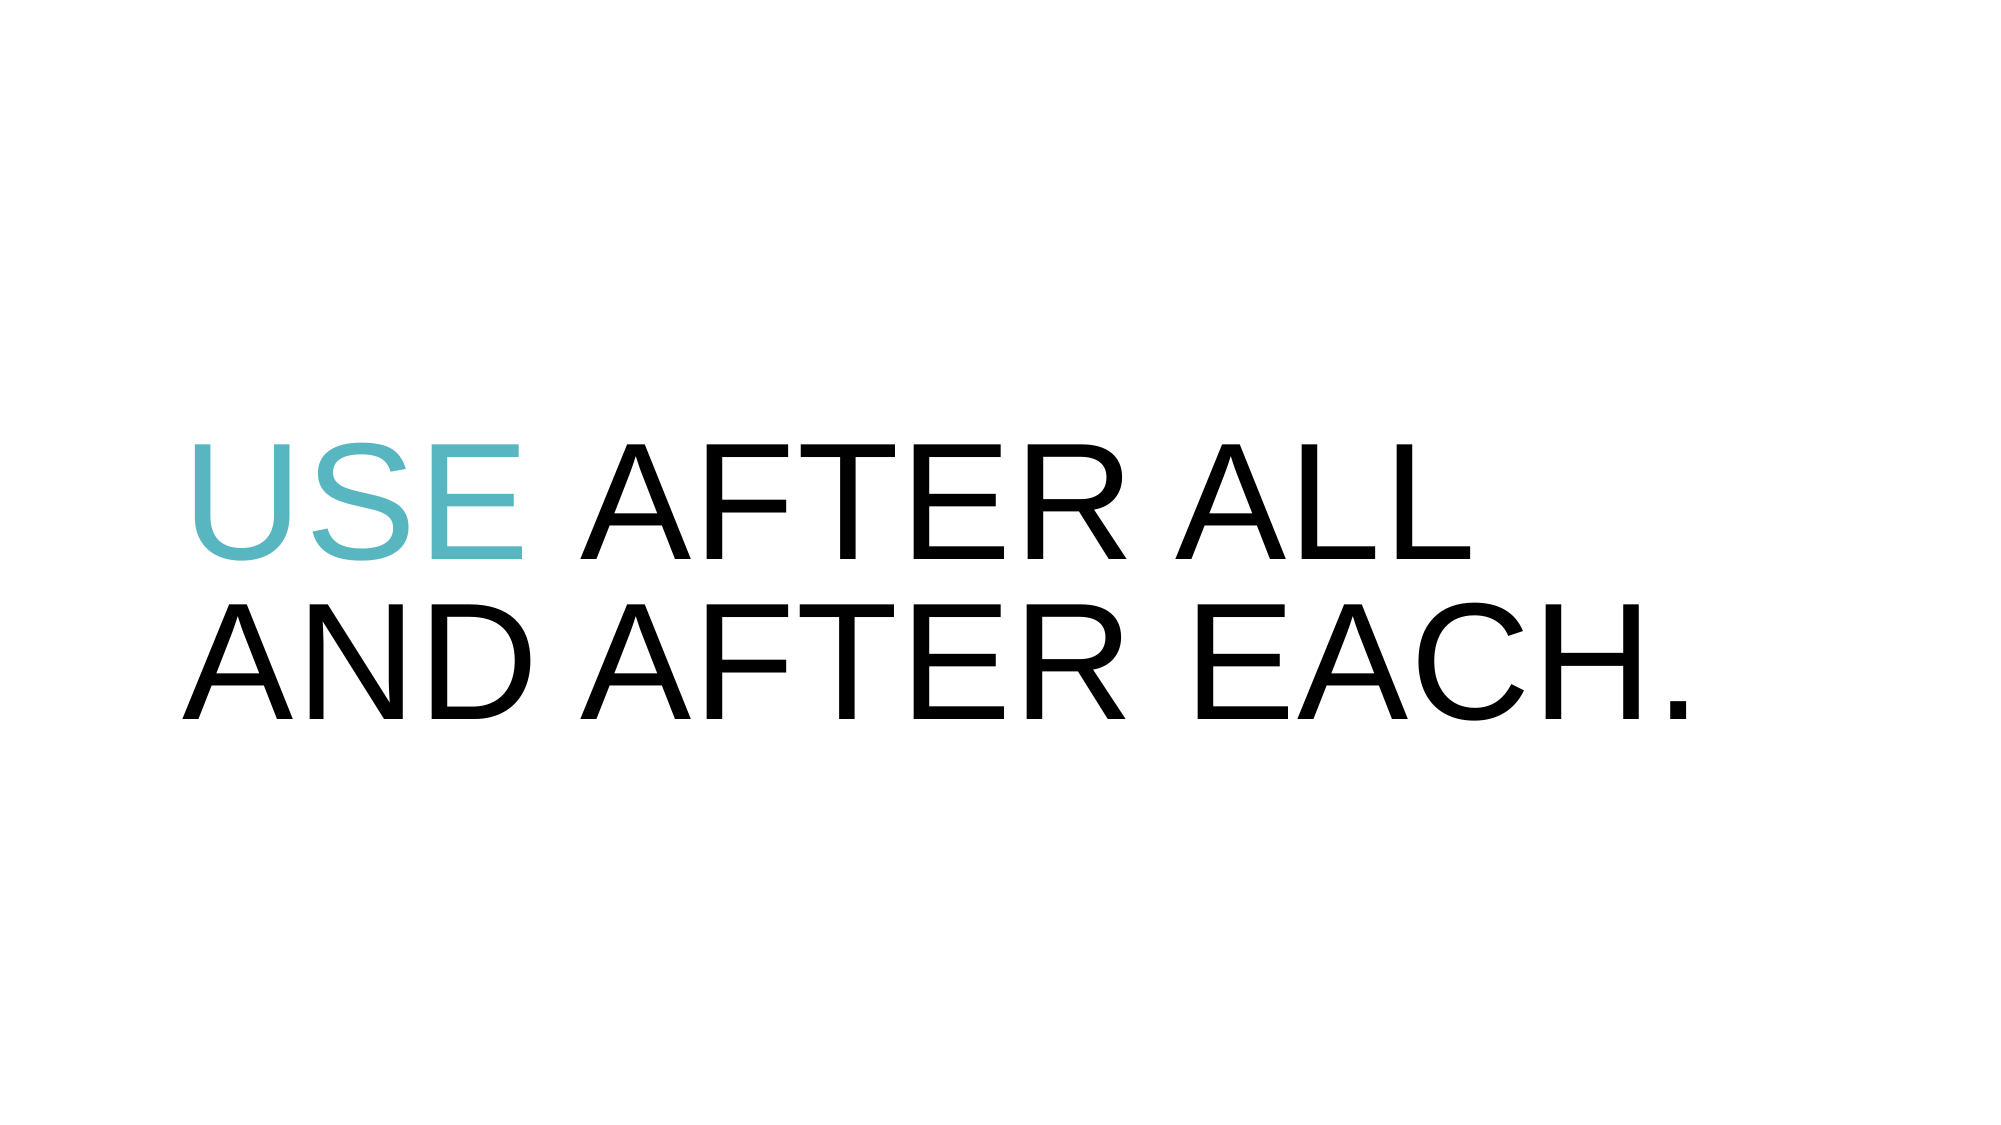

# Use after all and after each.